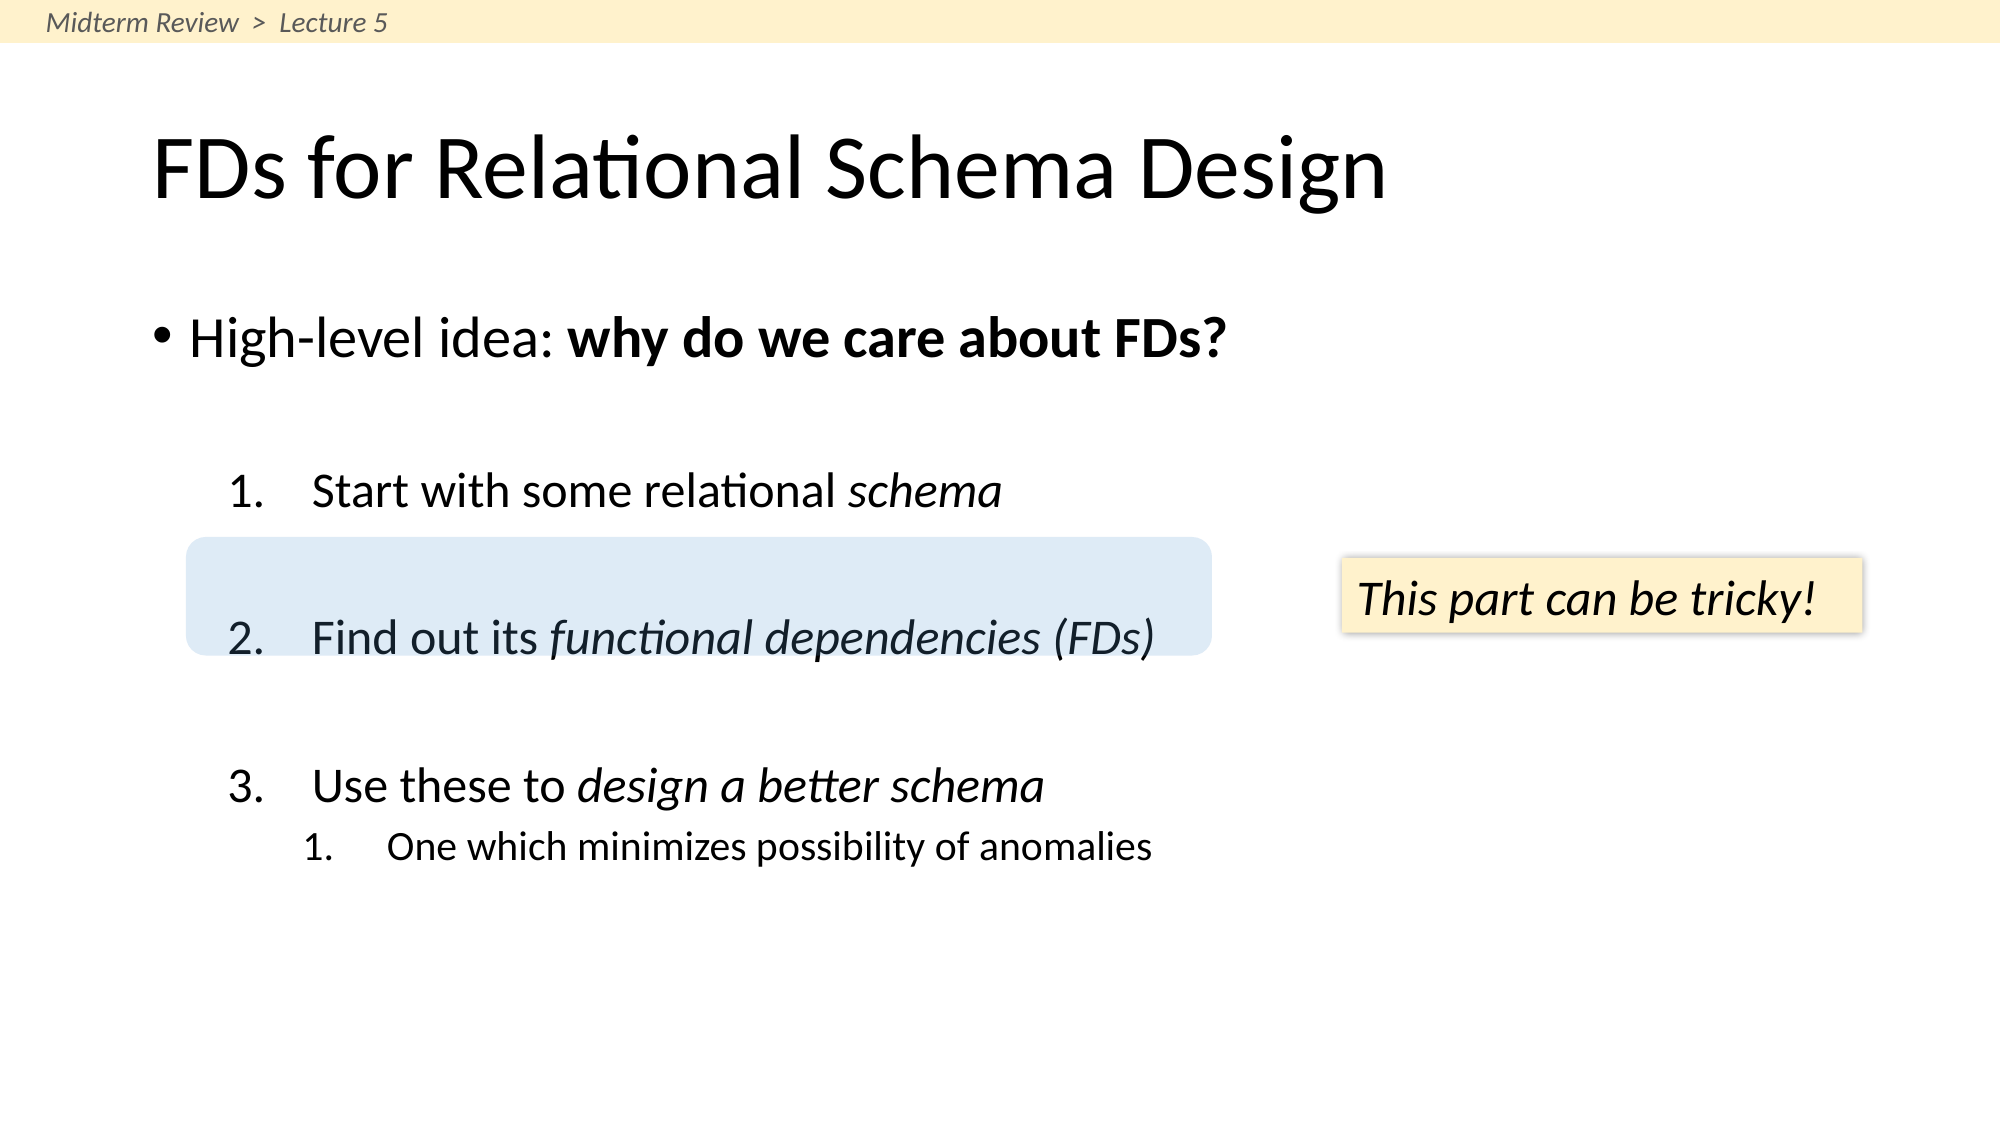

Midterm Review  >  Lecture 5
# FDs for Relational Schema Design
High-level idea: why do we care about FDs?

Start with some relational schema

Find out its functional dependencies (FDs)

Use these to design a better schema
One which minimizes possibility of anomalies

This part can be tricky!